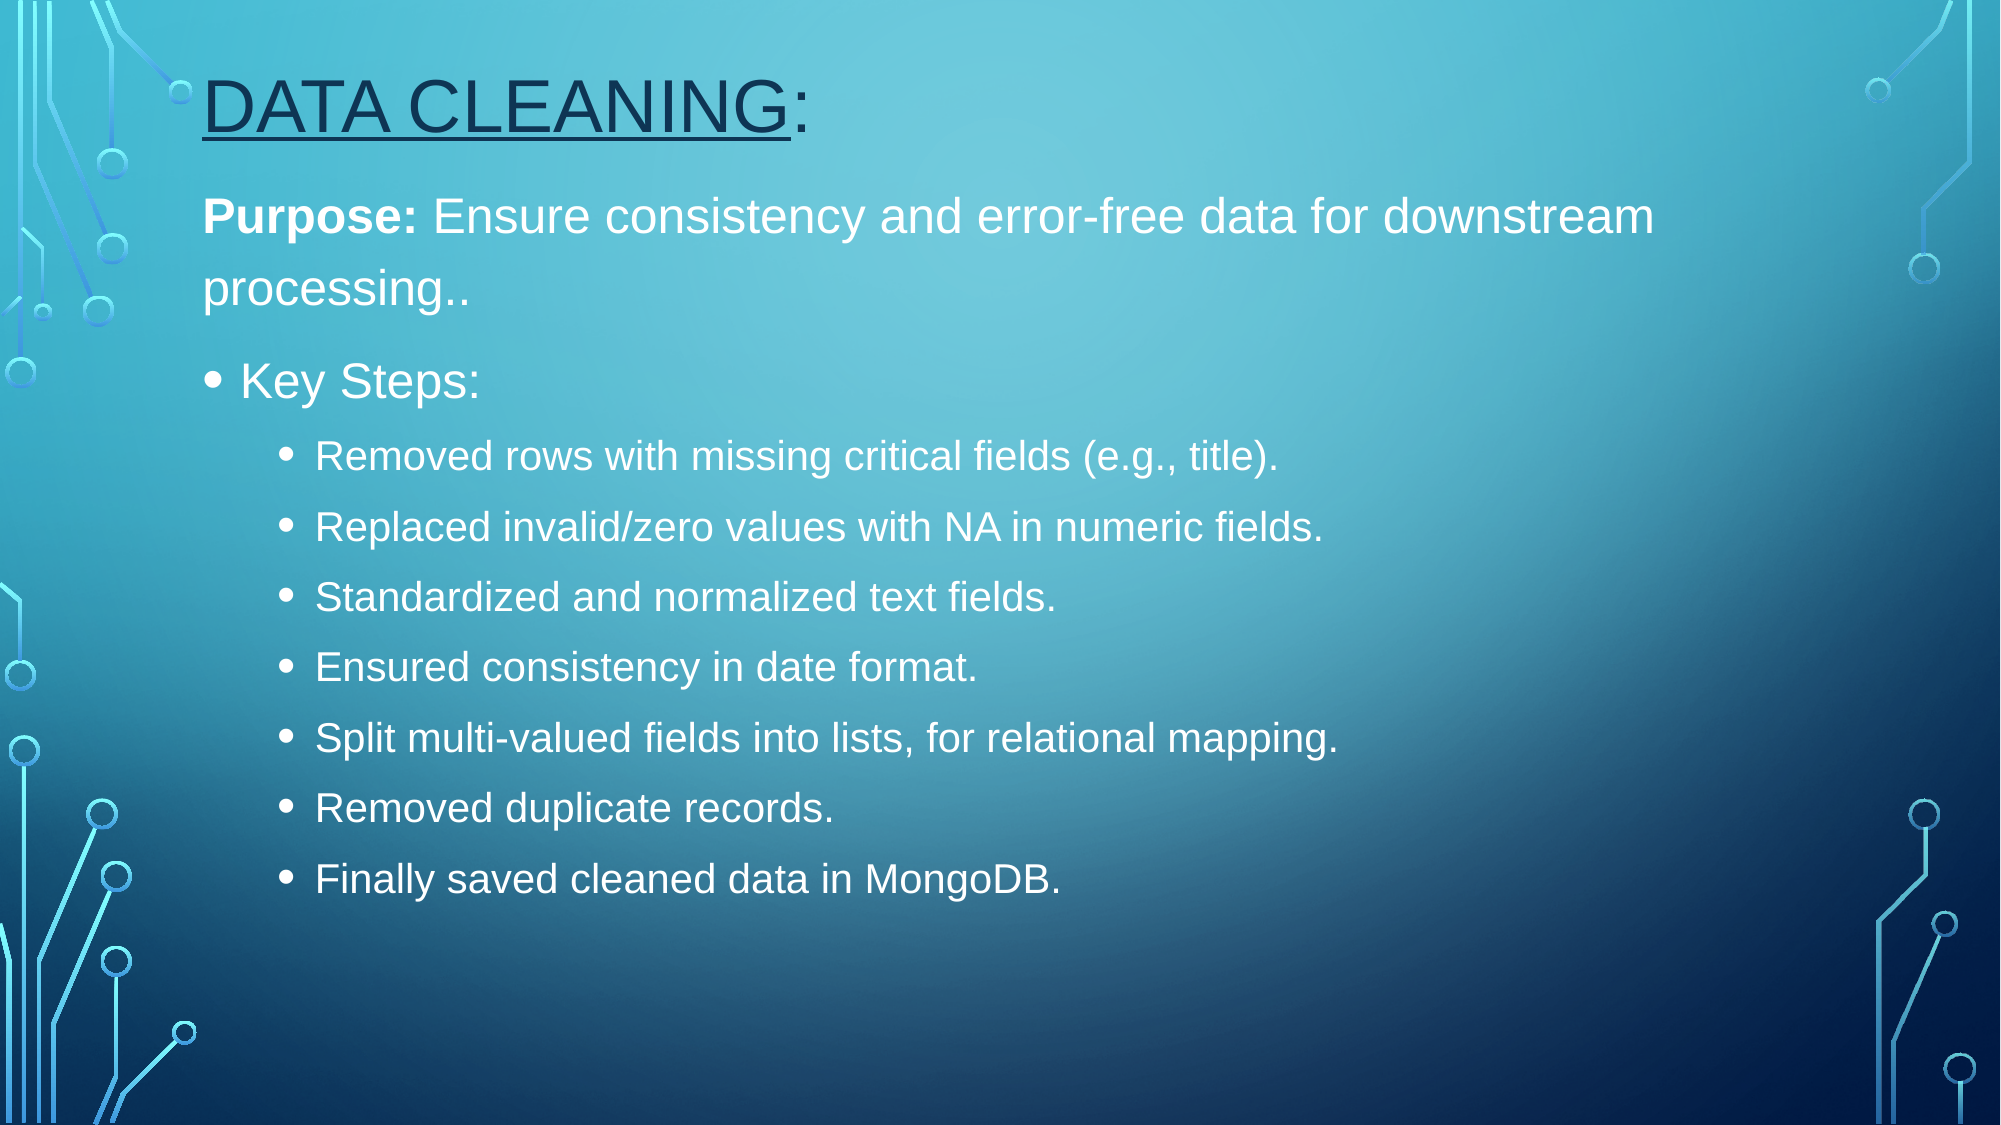

# Data cleaning:
Purpose: Ensure consistency and error-free data for downstream processing..
Key Steps:
Removed rows with missing critical fields (e.g., title).
Replaced invalid/zero values with NA in numeric fields.
Standardized and normalized text fields.
Ensured consistency in date format.
Split multi-valued fields into lists, for relational mapping.
Removed duplicate records.
Finally saved cleaned data in MongoDB.